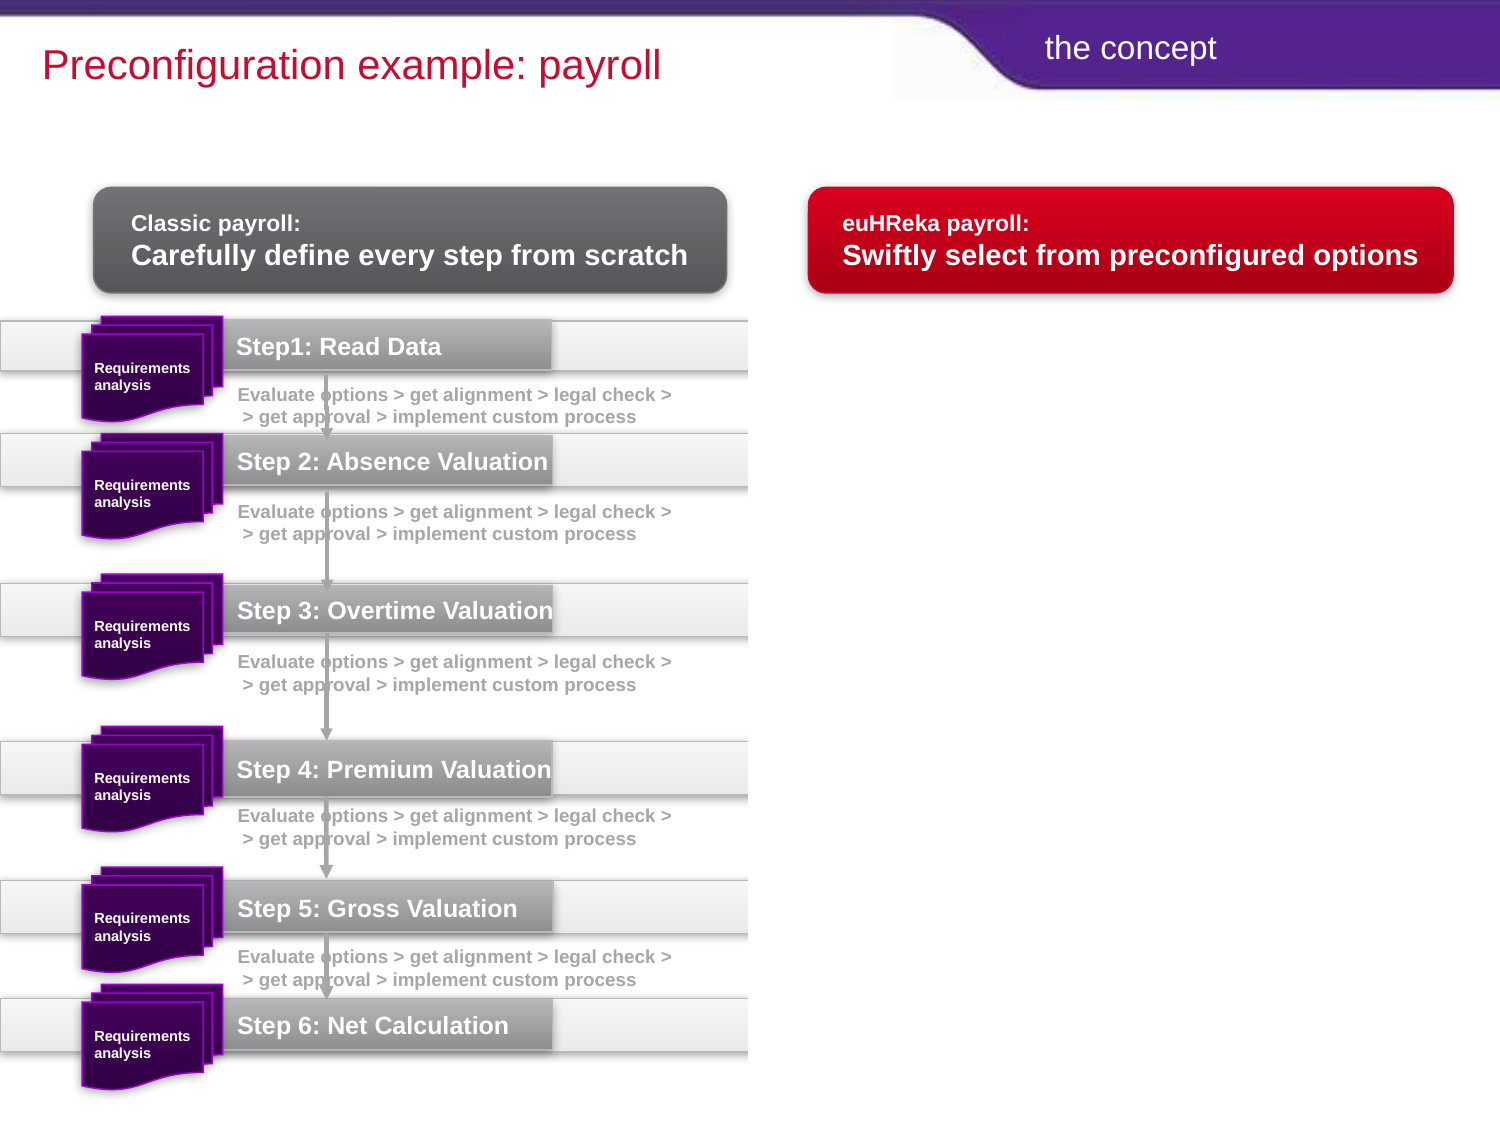

the concept
# Preconfiguration example: payroll
Classic payroll:
Carefully define every step from scratch
euHReka payroll:
Swiftly select from preconfigured options

Requirements analysis
Step1: Read Data

Option 1: Read Data
Option 2 A
Option 3 B
Option 4 A
Option 5 A
Option 6: Net Calculation
Option 1: Read Data
Evaluate options > get alignment > legal check >
 > get approval > implement custom process

Requirements analysis
Option 2 A
Option 2 B
Option 2 C
Option 2 D
Step 2: Absence Valuation
Evaluate options > get alignment > legal check >
 > get approval > implement custom process
Requirements analysis

Option 3 A
Option 3 B
Option 3 C
Option 3 D
Step 3: Overtime Valuation
Evaluate options > get alignment > legal check >
 > get approval > implement custom process
Requirements analysis
Step 4: Premium Valuation

Option 4 A
Option 4 B
Option 4 C
Evaluate options > get alignment > legal check >
 > get approval > implement custom process
Requirements analysis

Option 5 A
Step 5: Gross Valuation
Option 5 B
Evaluate options > get alignment > legal check >
 > get approval > implement custom process
Requirements analysis

Step 6: Net Calculation
Option 6: Net Calculation
7